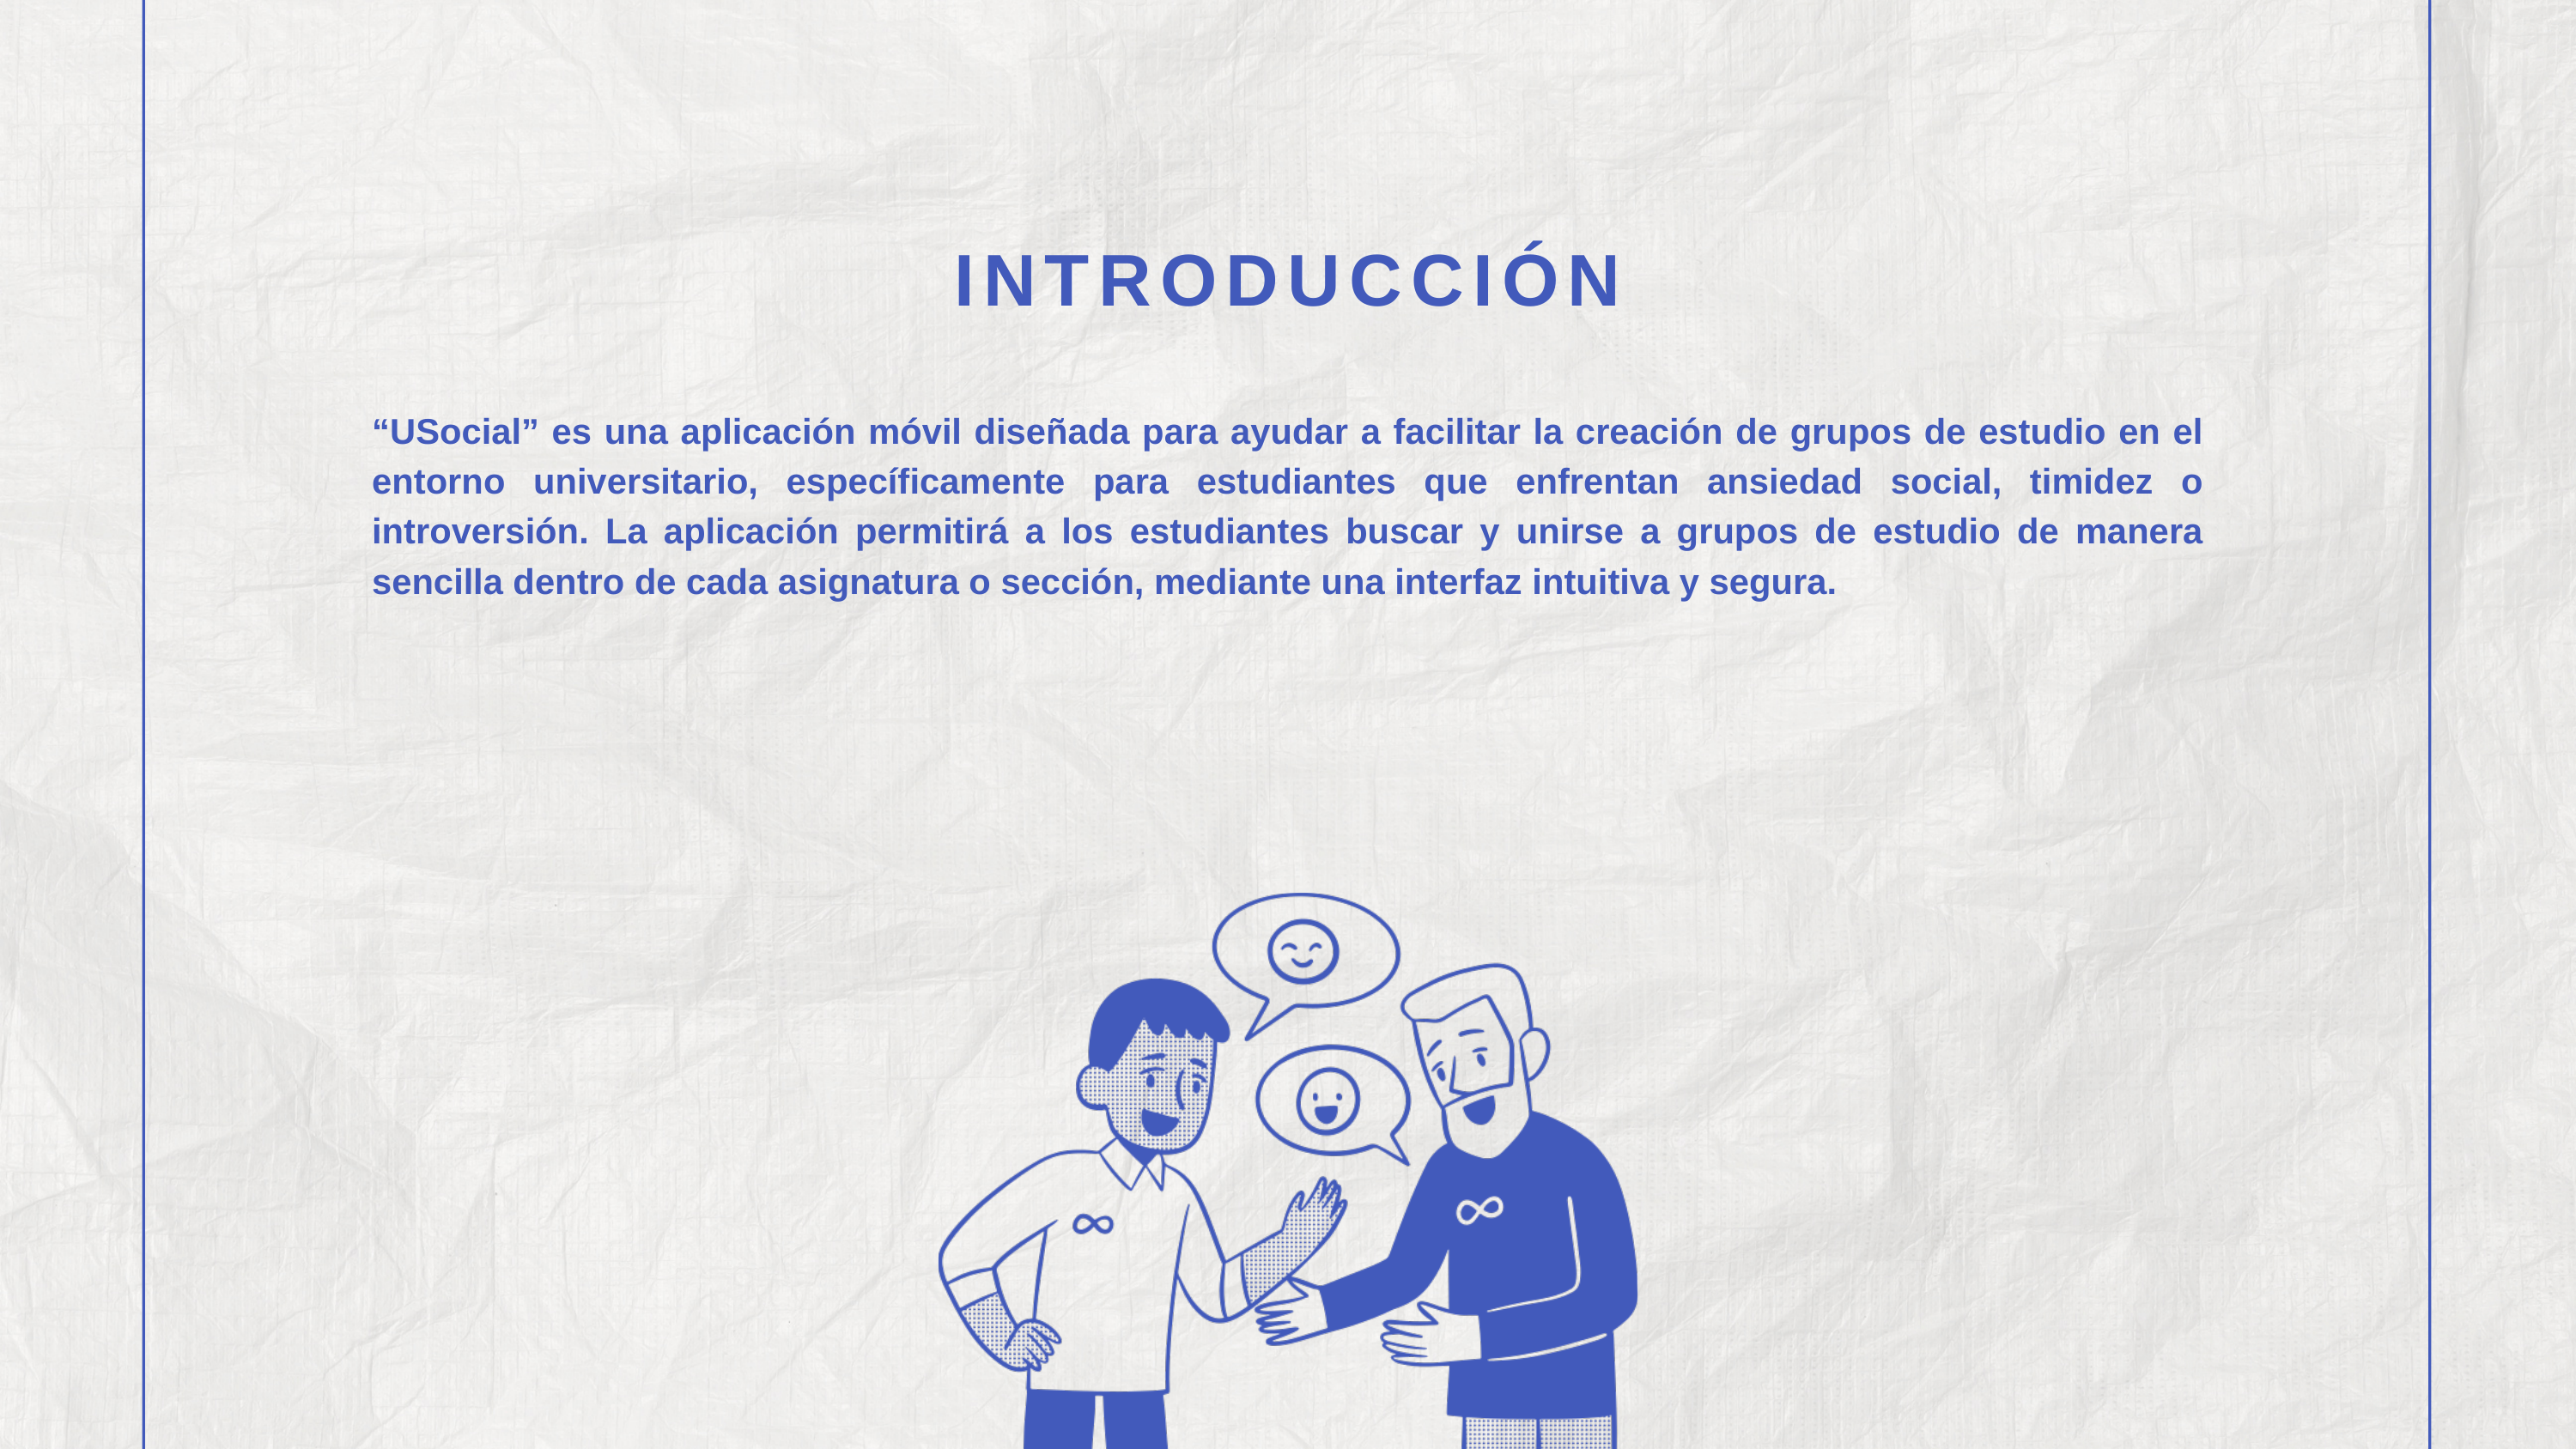

INTRODUCCIÓN
“USocial” es una aplicación móvil diseñada para ayudar a facilitar la creación de grupos de estudio en el entorno universitario, específicamente para estudiantes que enfrentan ansiedad social, timidez o introversión. La aplicación permitirá a los estudiantes buscar y unirse a grupos de estudio de manera sencilla dentro de cada asignatura o sección, mediante una interfaz intuitiva y segura.